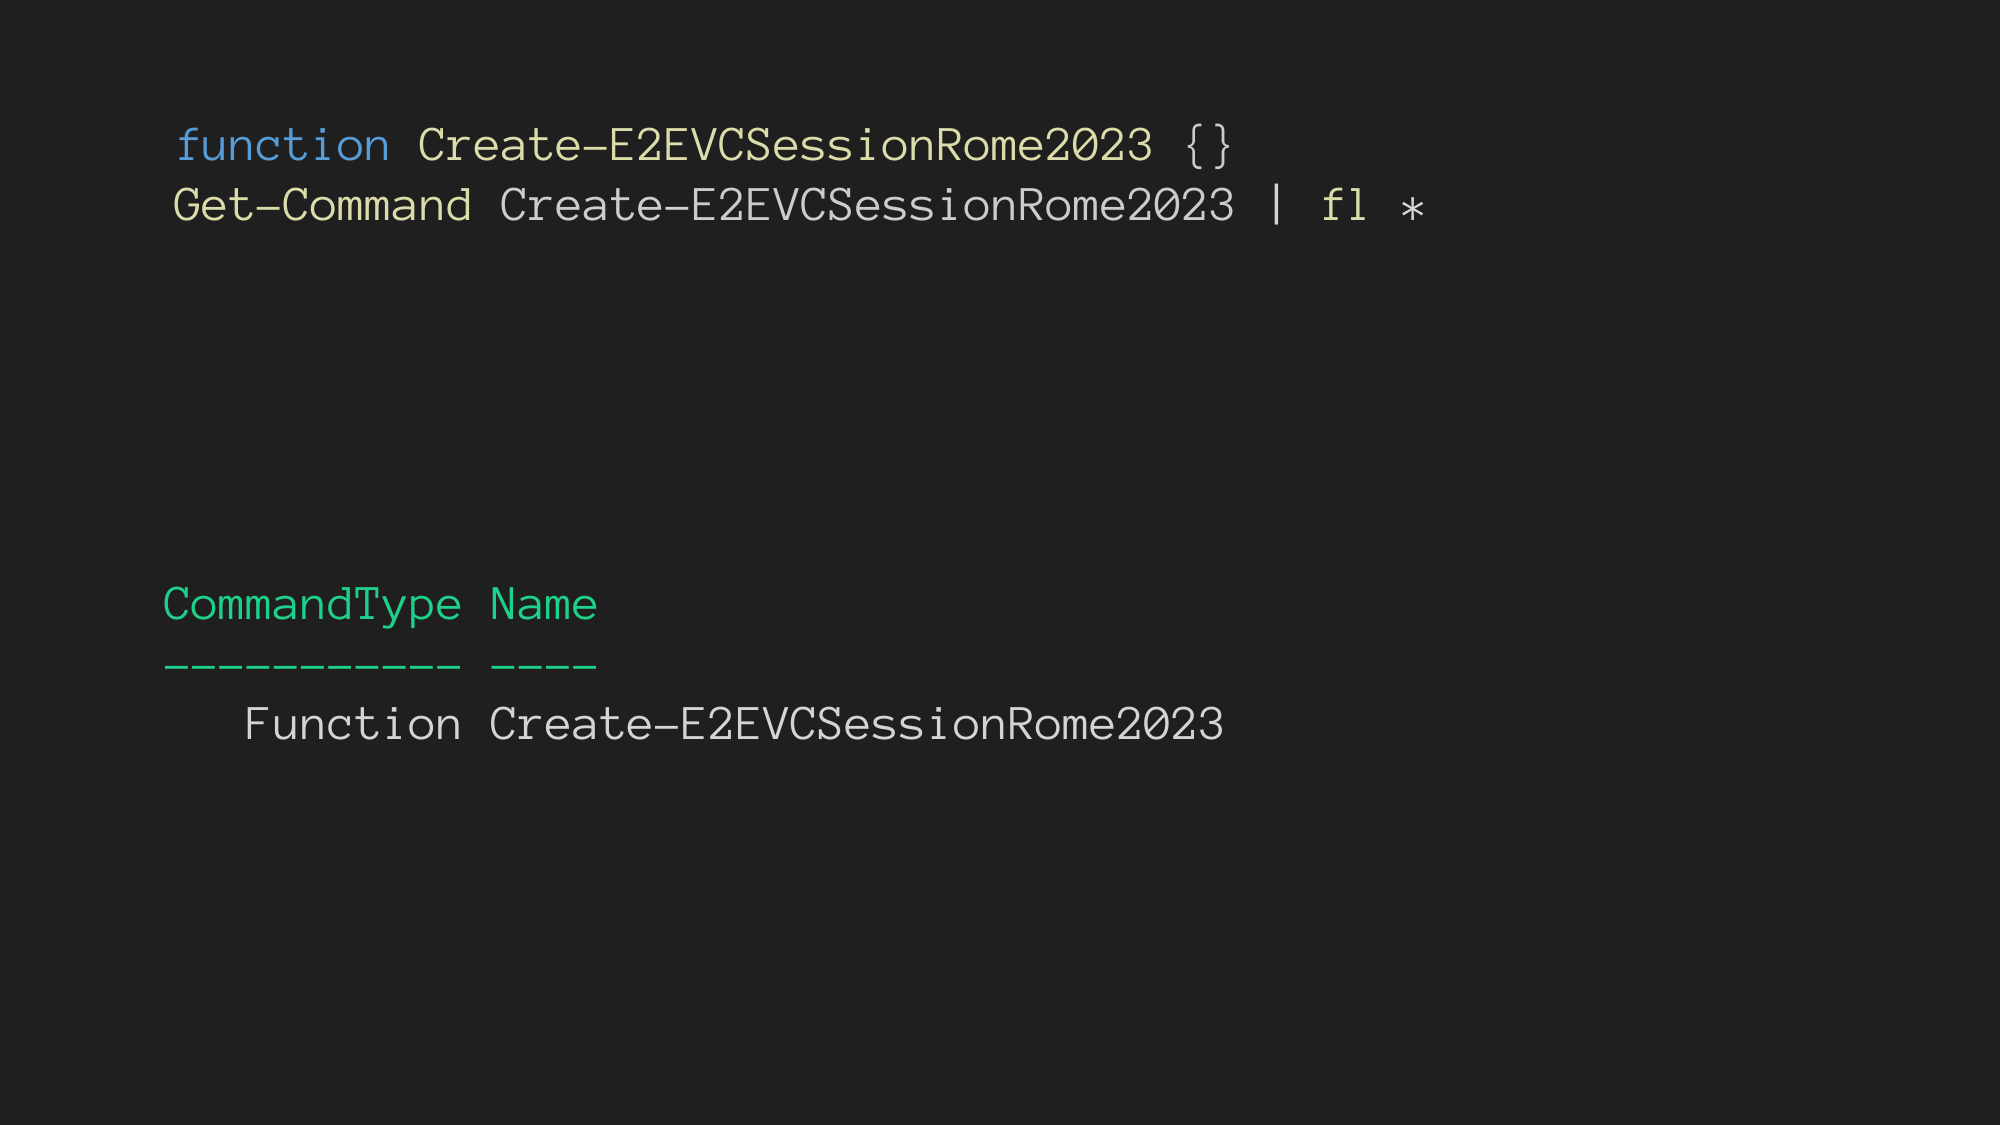

function Create-E2EVCSessionRome2023 {}
Get-Command Create-E2EVCSessionRome2023 | fl *
CommandType Name
----------- ----
   Function Create-E2EVCSessionRome2023